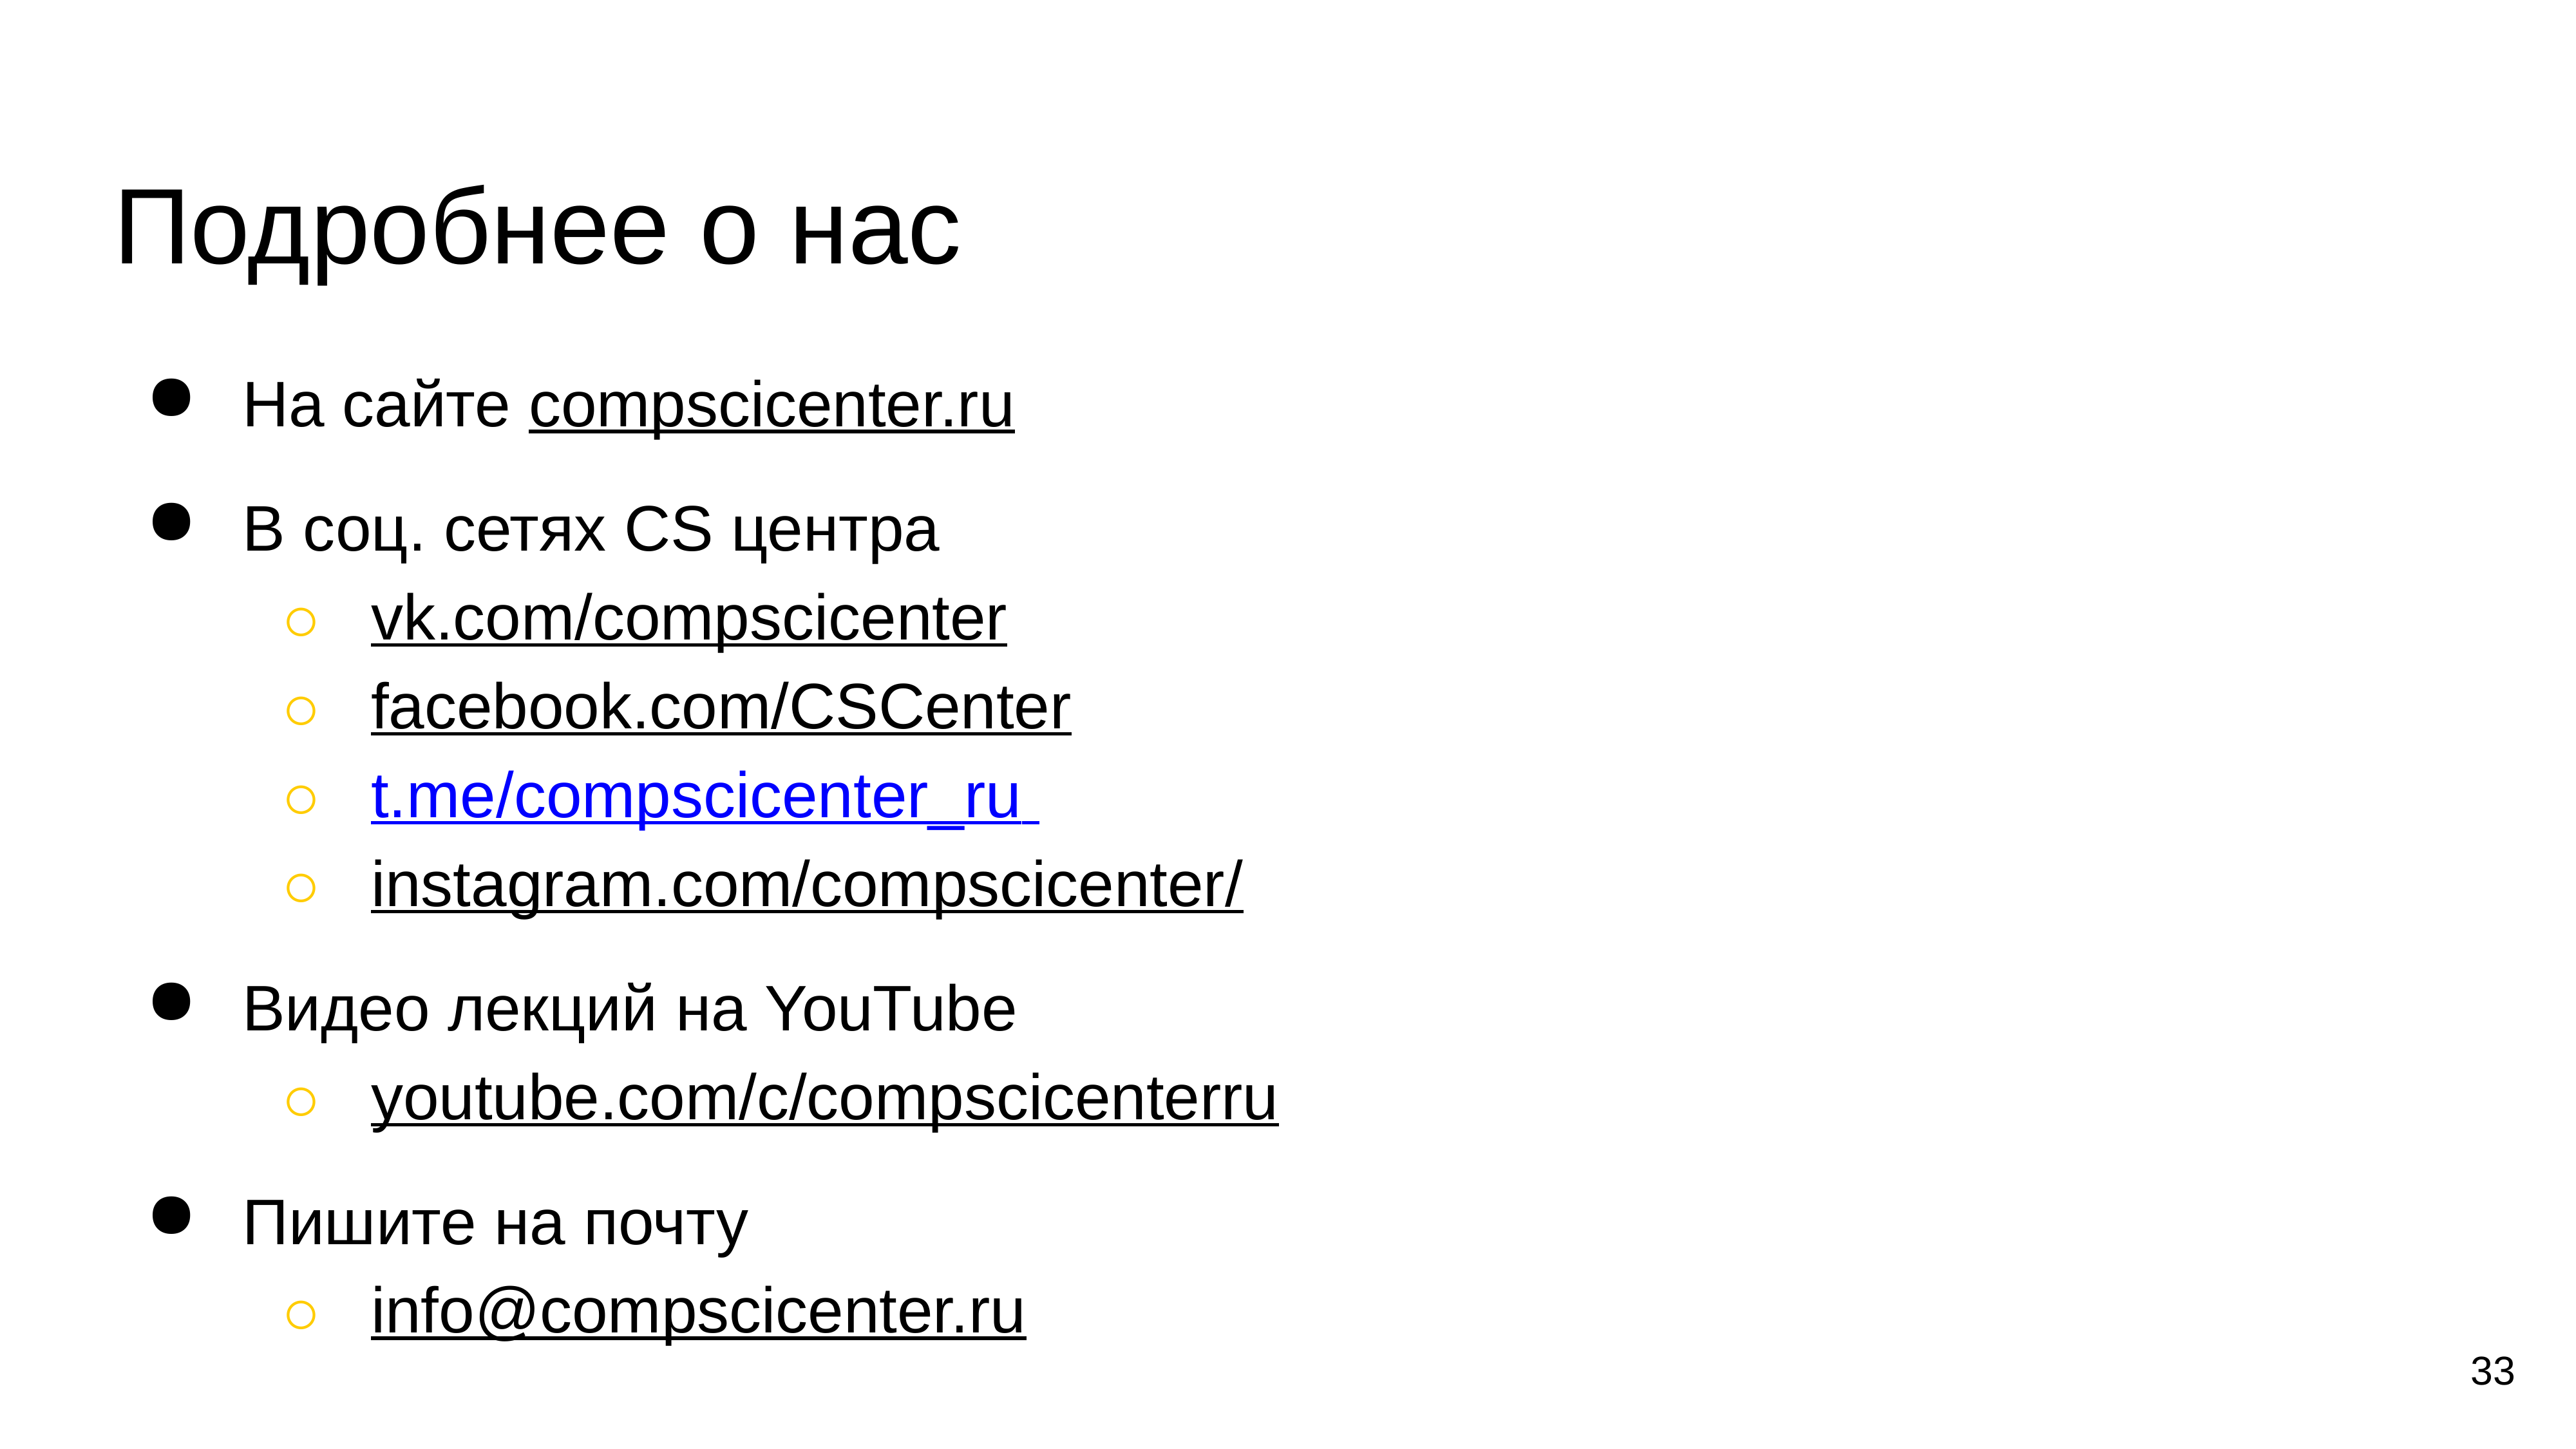

# Подробнее о нас
На сайте compscicenter.ru
В соц. сетях CS центра
vk.com/compscicenter
facebook.com/CSCenter
t.me/compscicenter_ru
instagram.com/compscicenter/
Видео лекций на YouTube
youtube.com/c/compscicenterru
Пишите на почту
info@compscicenter.ru
33